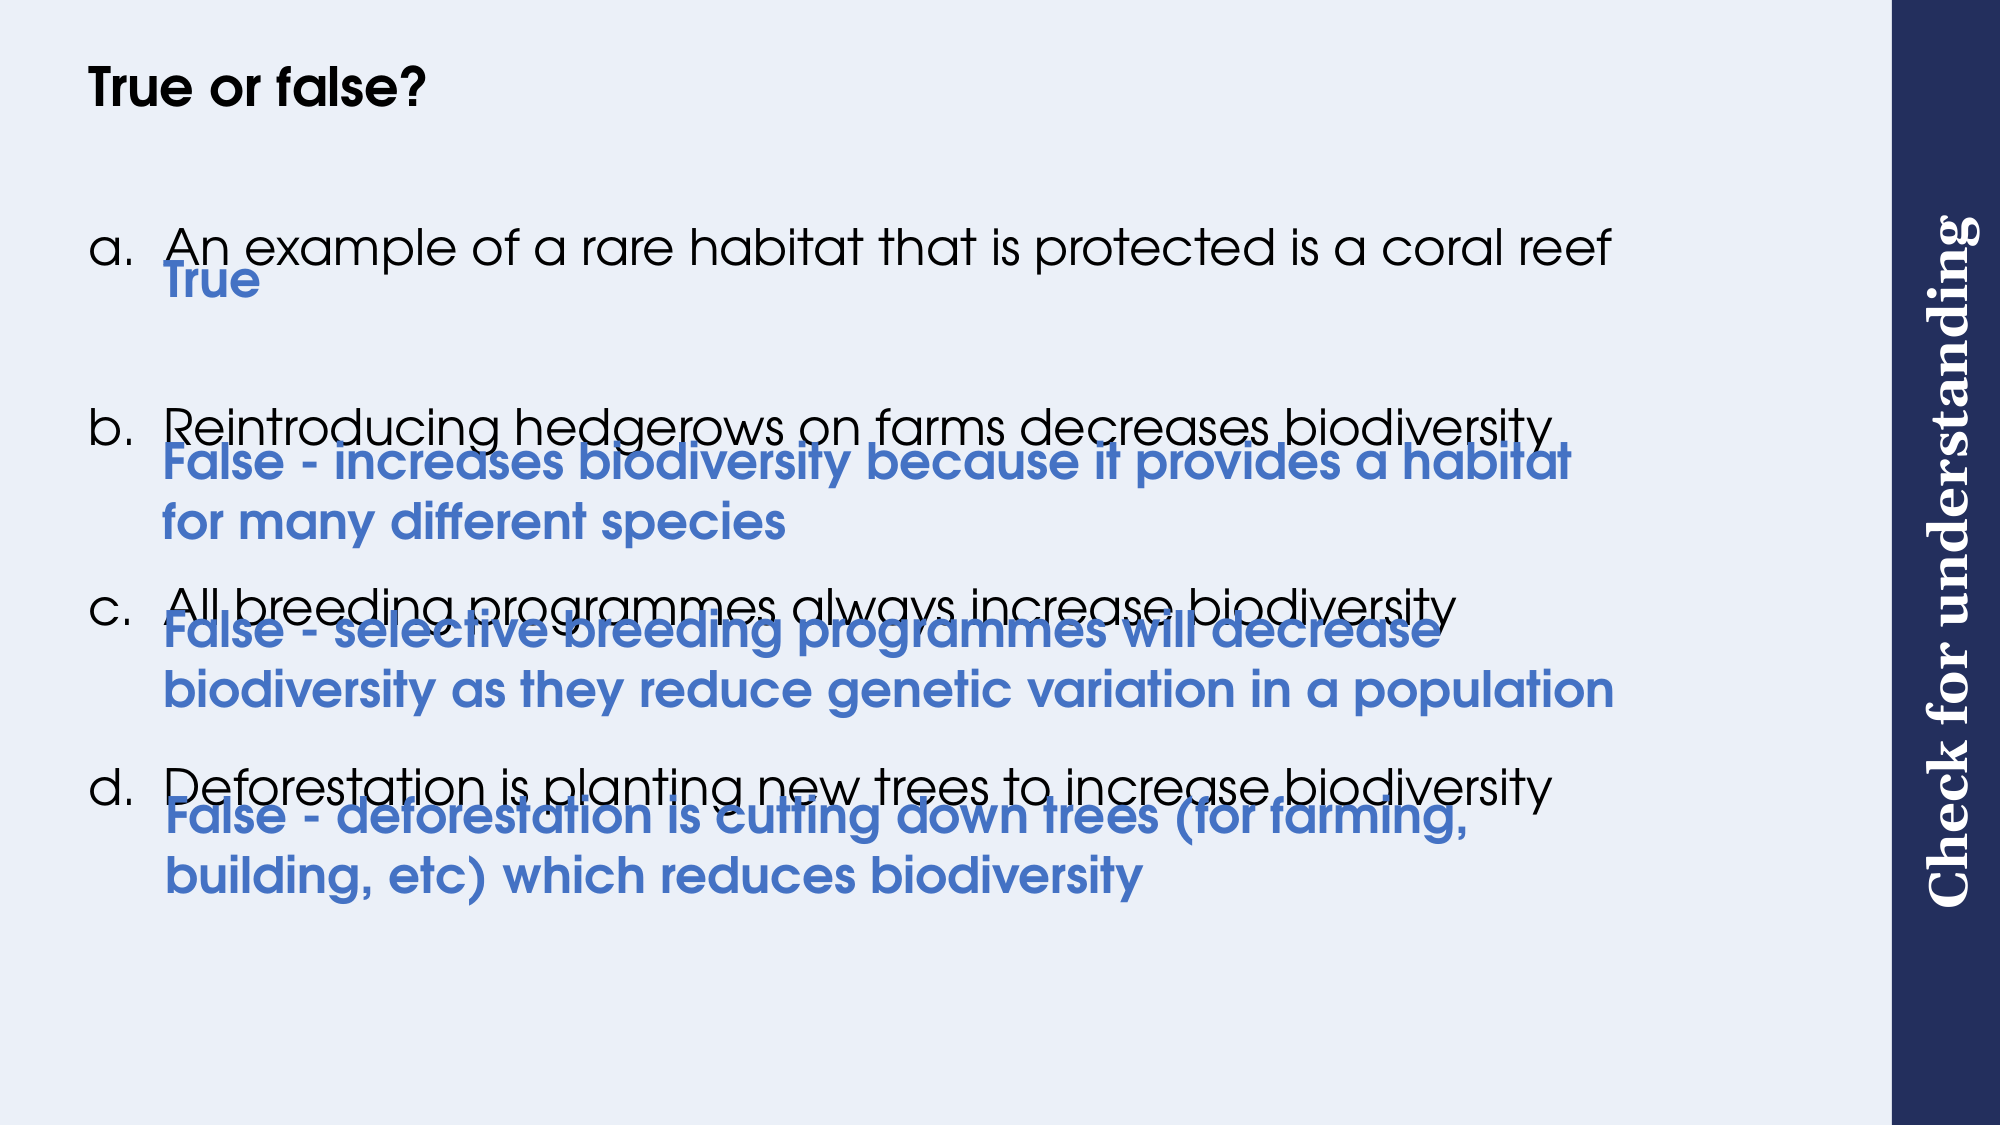

# True or false?
An example of a rare habitat that is protected is a coral reef
Reintroducing hedgerows on farms decreases biodiversity
All breeding programmes always increase biodiversity
Deforestation is planting new trees to increase biodiversity

True
False - increases biodiversity because it provides a habitat for many different species
False - selective breeding programmes will decrease biodiversity as they reduce genetic variation in a population
False - deforestation is cutting down trees (for farming, building, etc) which reduces biodiversity